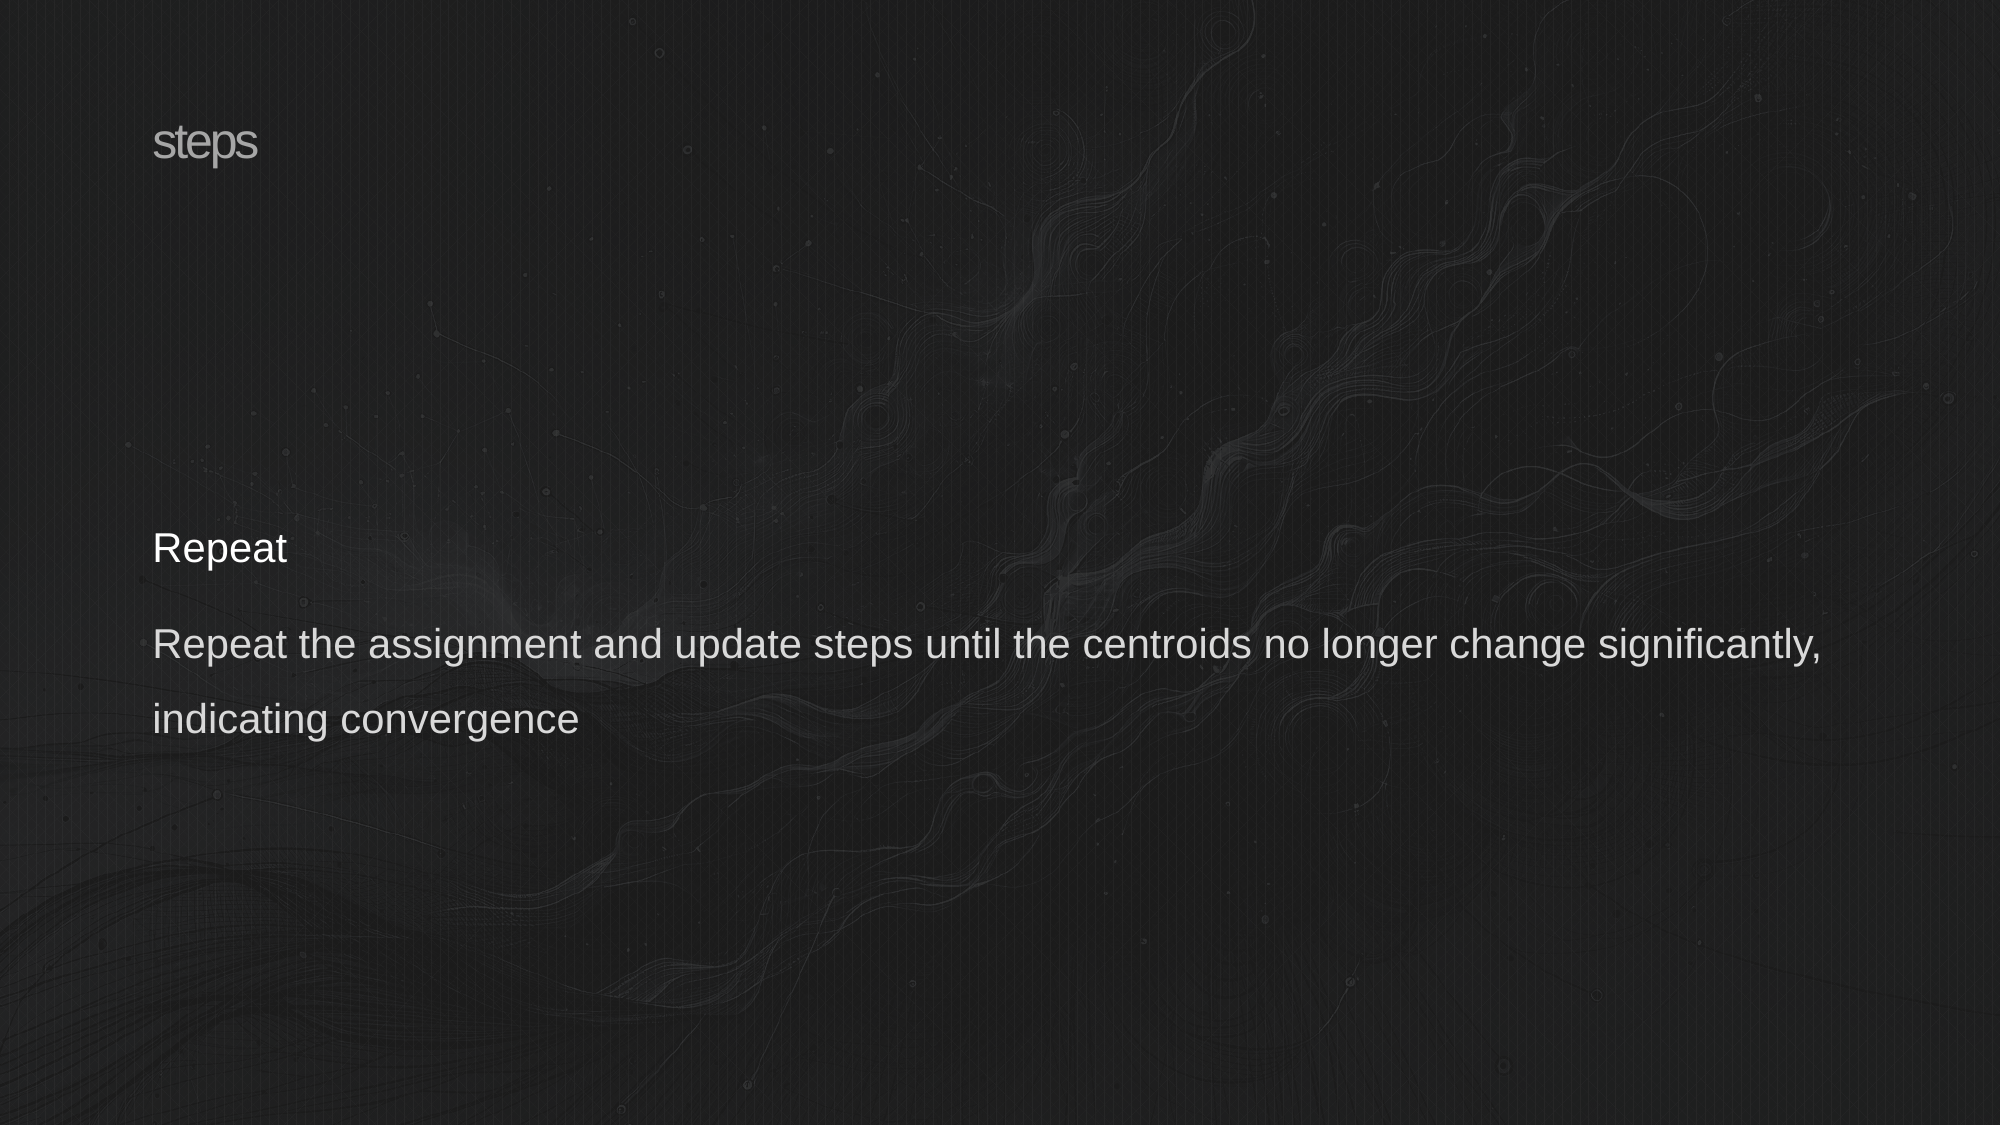

# steps
Repeat
Repeat the assignment and update steps until the centroids no longer change significantly, indicating convergence